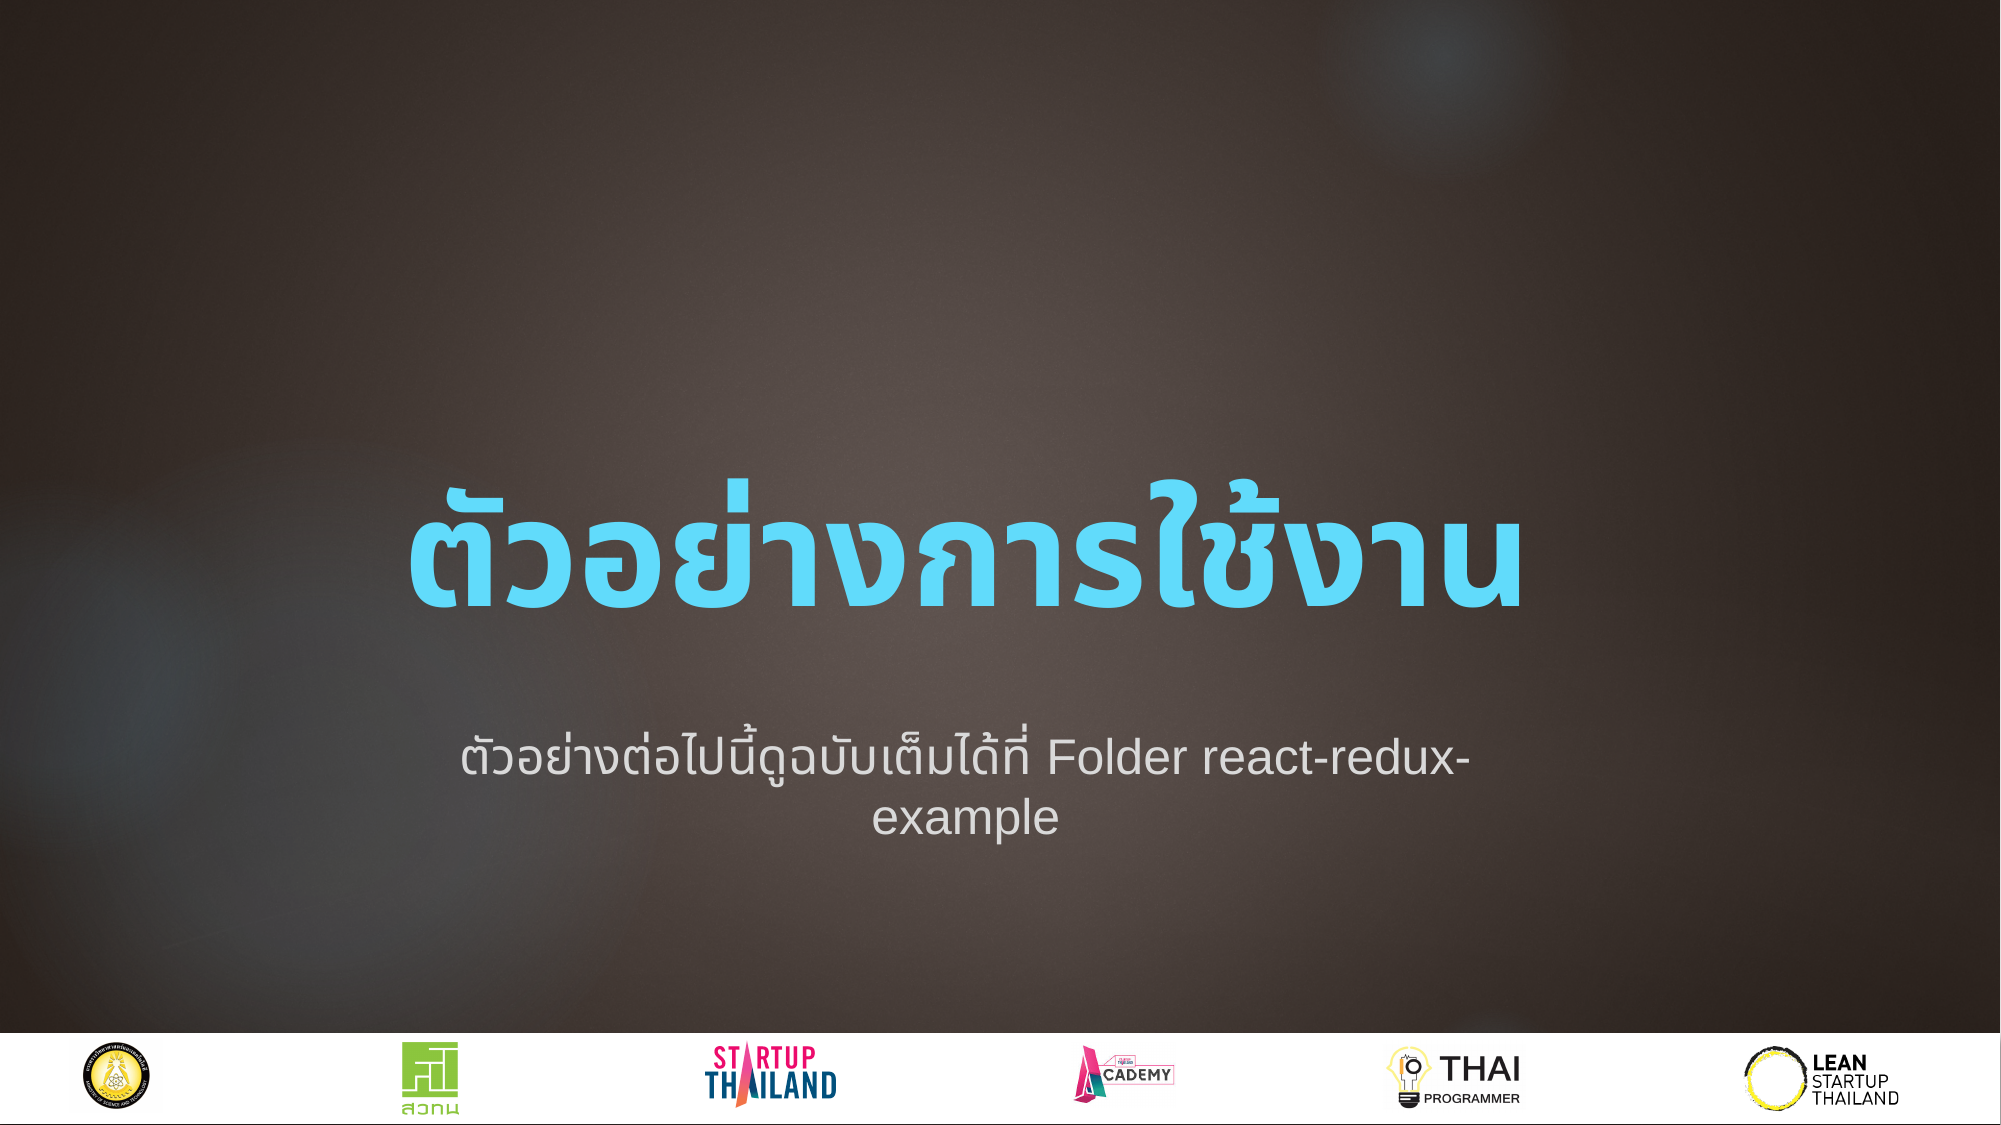

ตัวอย่างการใช้งาน
ตัวอย่างต่อไปนี้ดูฉบับเต็มได้ที่ Folder react-redux-example